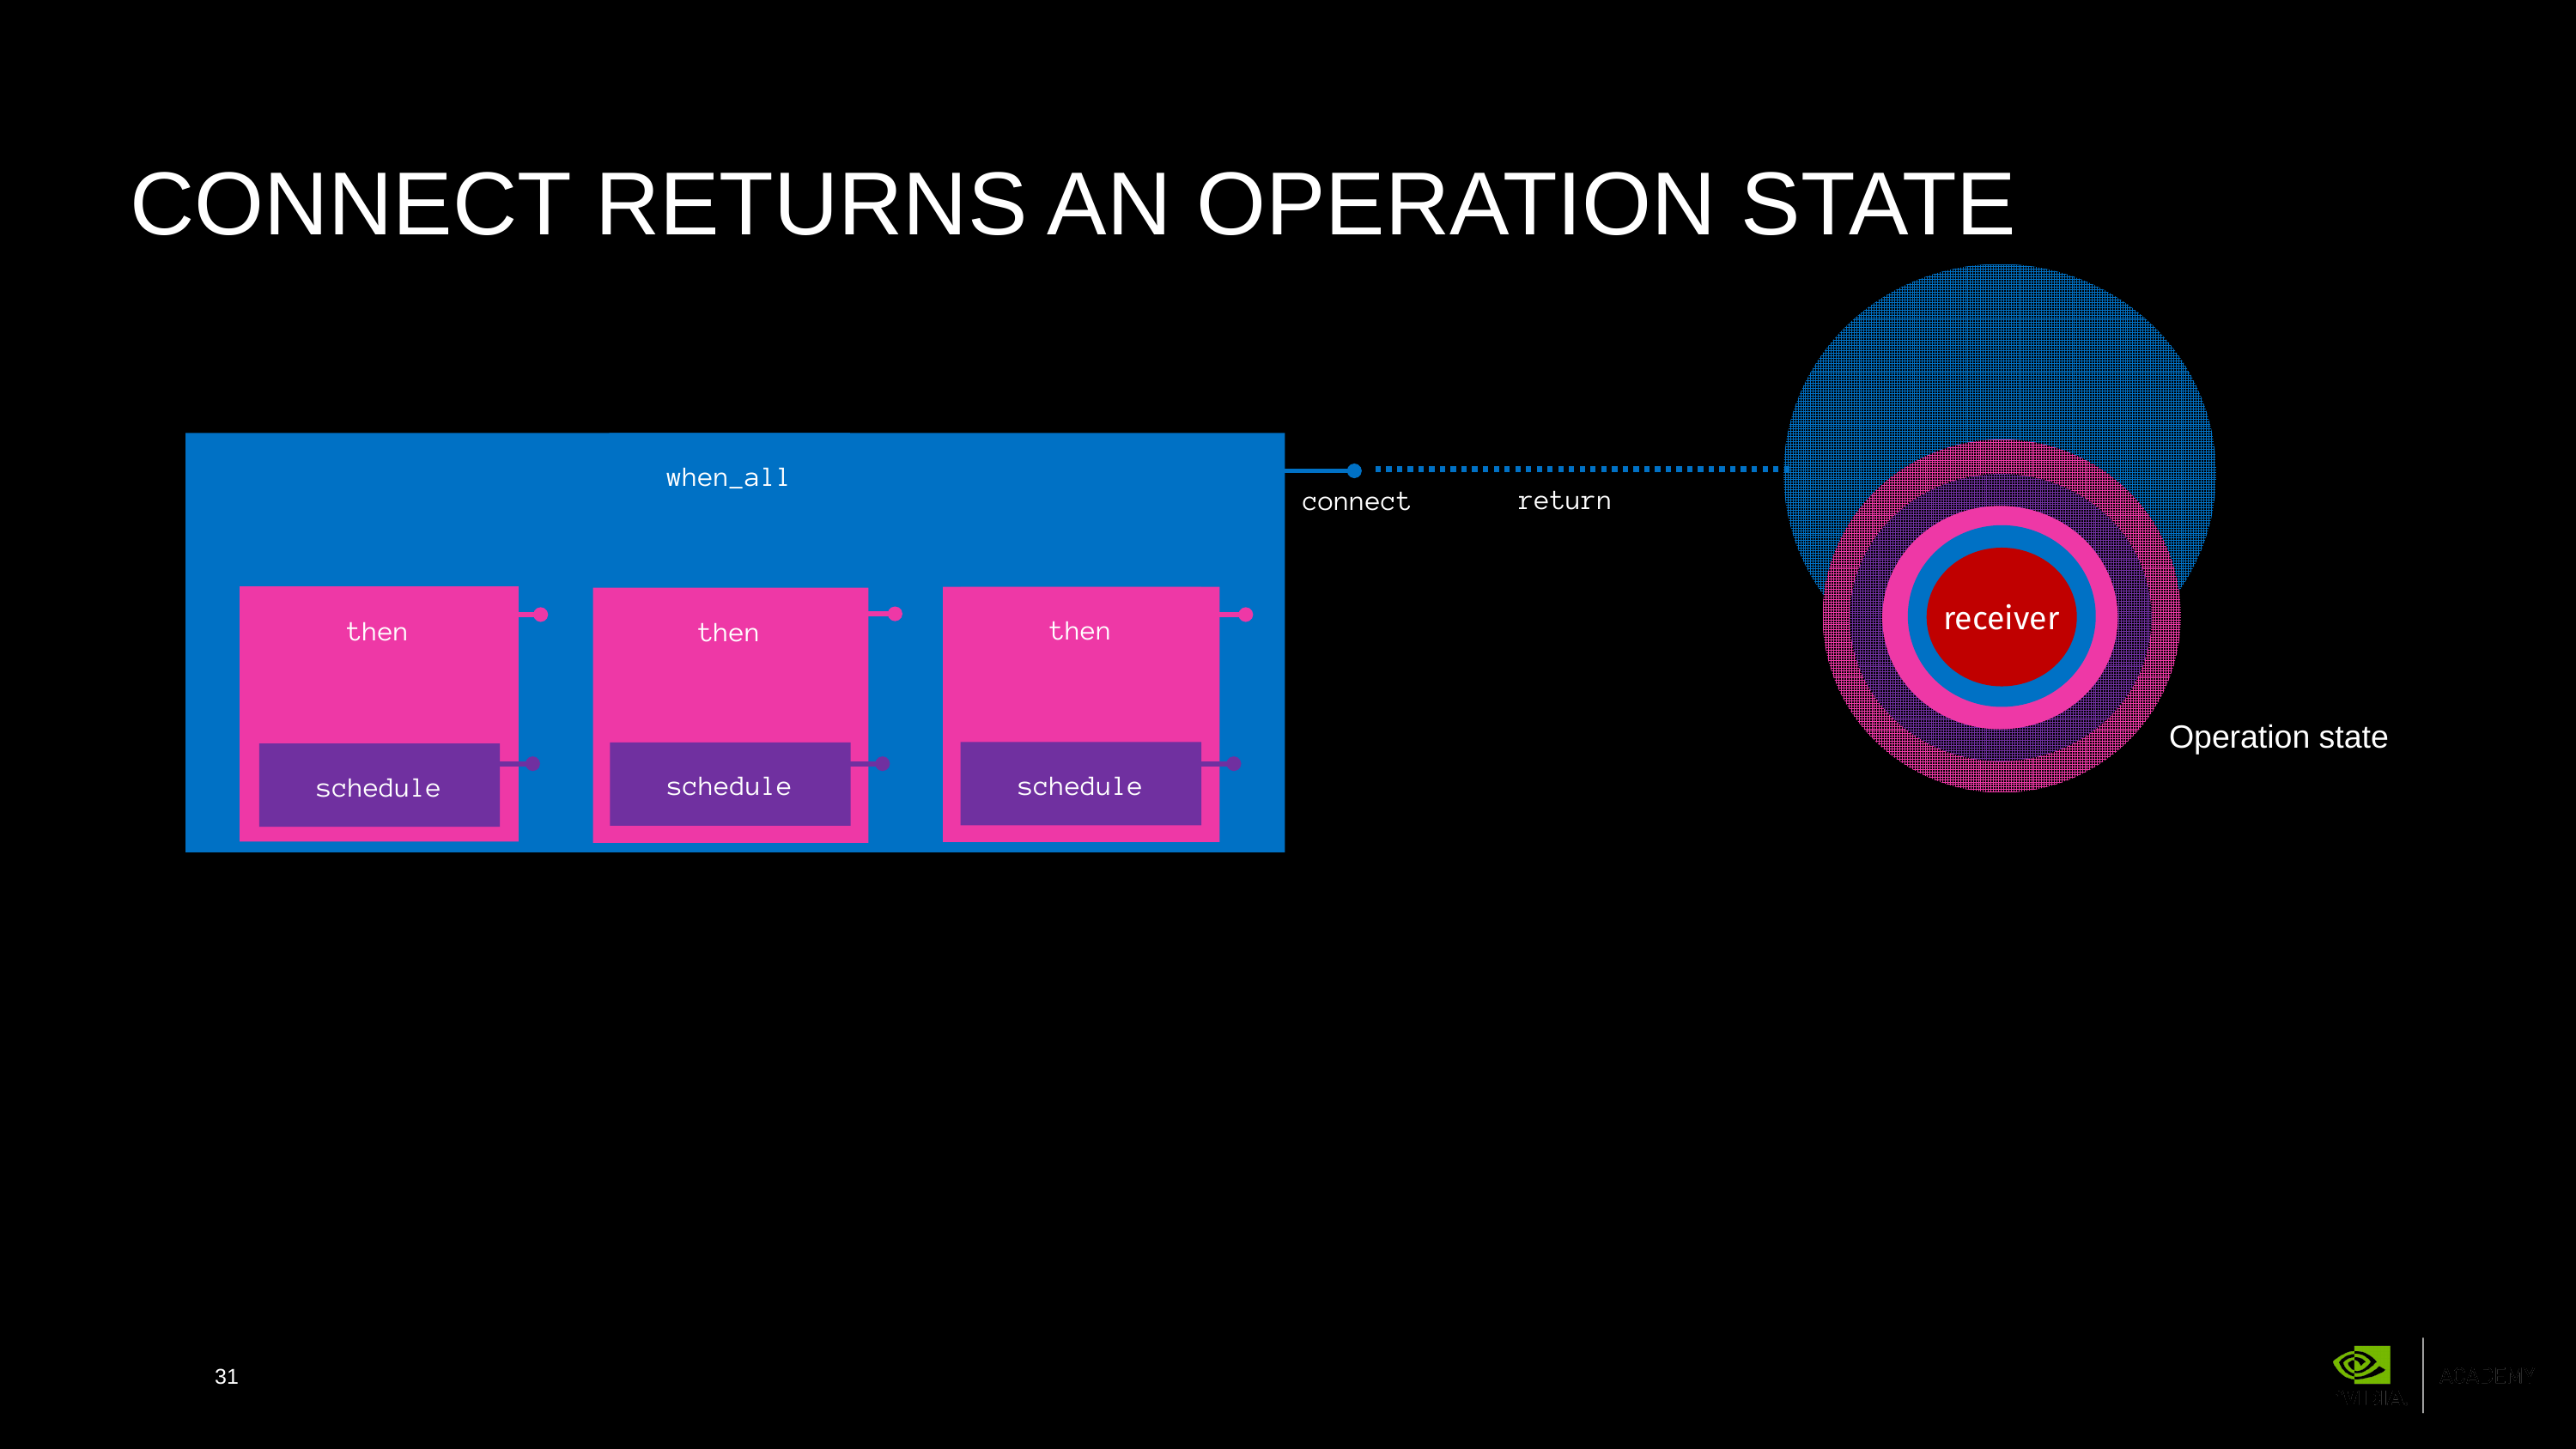

# Connect returns an operation state

when_all
connect

then

then
then
schedule
schedule
schedule

receiver
Operation state
return
31